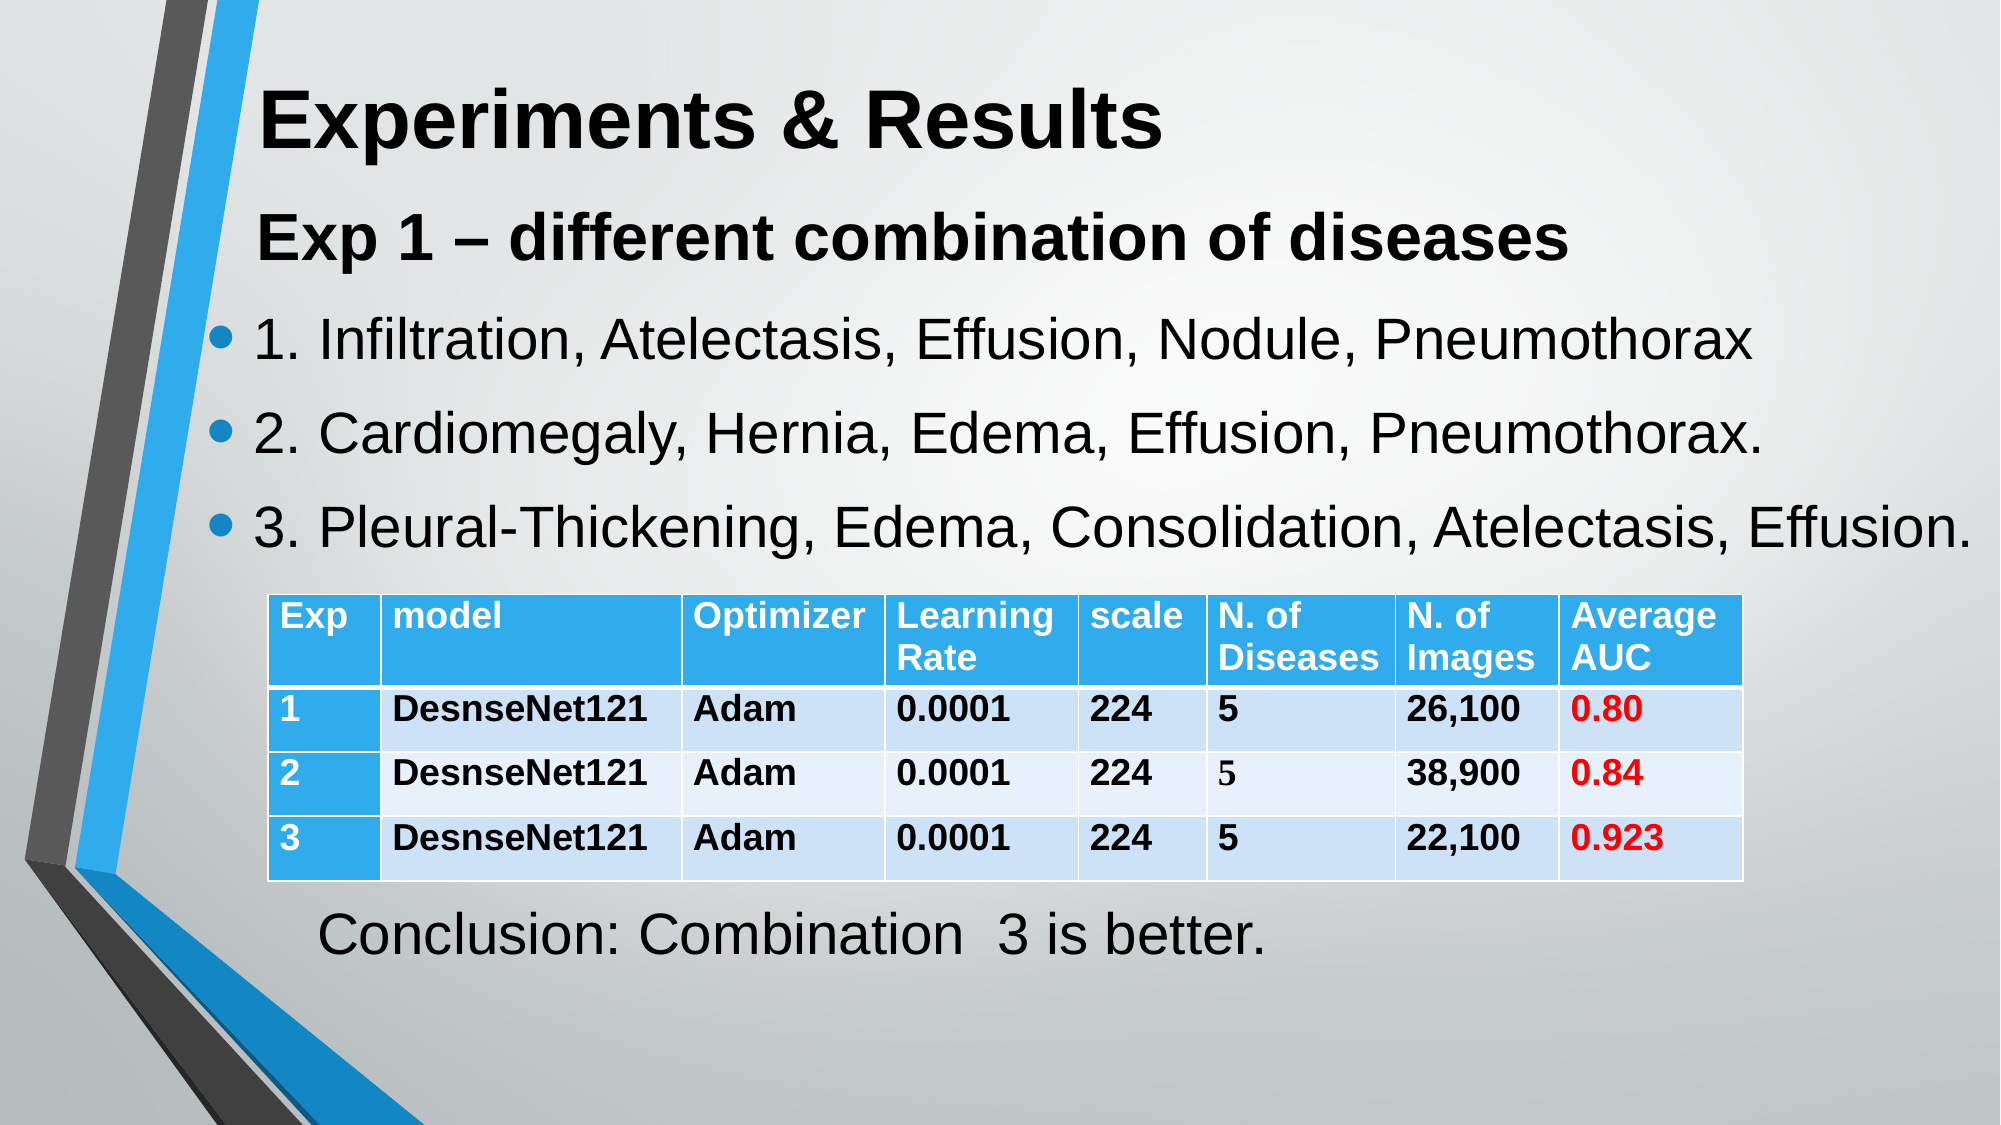

# Experiments & Results
Exp 1 – different combination of diseases
1. Infiltration, Atelectasis, Effusion, Nodule, Pneumothorax
2. Cardiomegaly, Hernia, Edema, Effusion, Pneumothorax.
3. Pleural-Thickening, Edema, Consolidation, Atelectasis, Effusion.
| Exp | model | Optimizer | Learning Rate | scale | N. of Diseases | N. of Images | Average AUC |
| --- | --- | --- | --- | --- | --- | --- | --- |
| 1 | DesnseNet121 | Adam | 0.0001 | 224 | 5 | 26,100 | 0.80 |
| 2 | DesnseNet121 | Adam | 0.0001 | 224 | 5 | 38,900 | 0.84 |
| 3 | DesnseNet121 | Adam | 0.0001 | 224 | 5 | 22,100 | 0.923 |
Conclusion: Combination  3 is better.